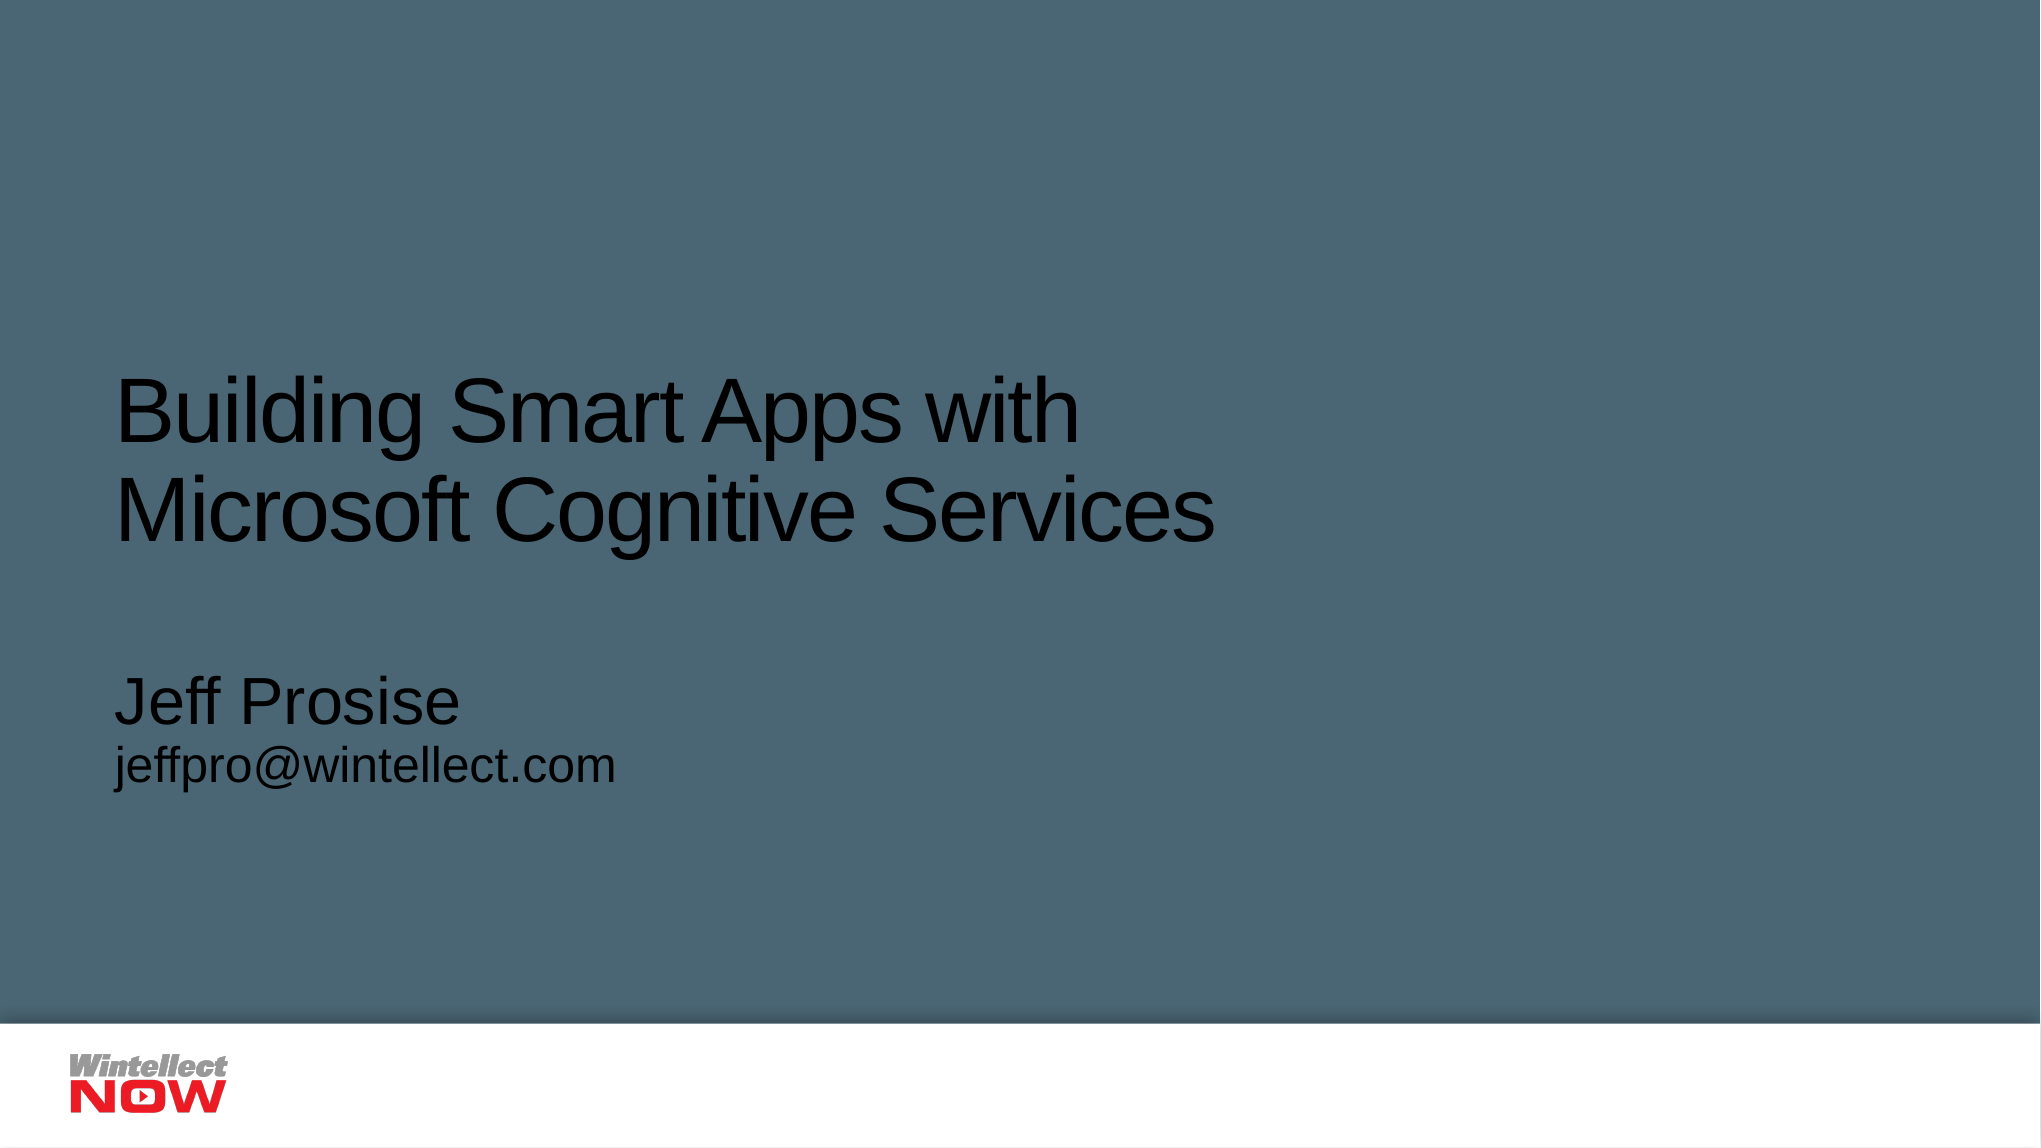

# Building Smart Apps with Microsoft Cognitive Services
Jeff Prosise
jeffpro@wintellect.com